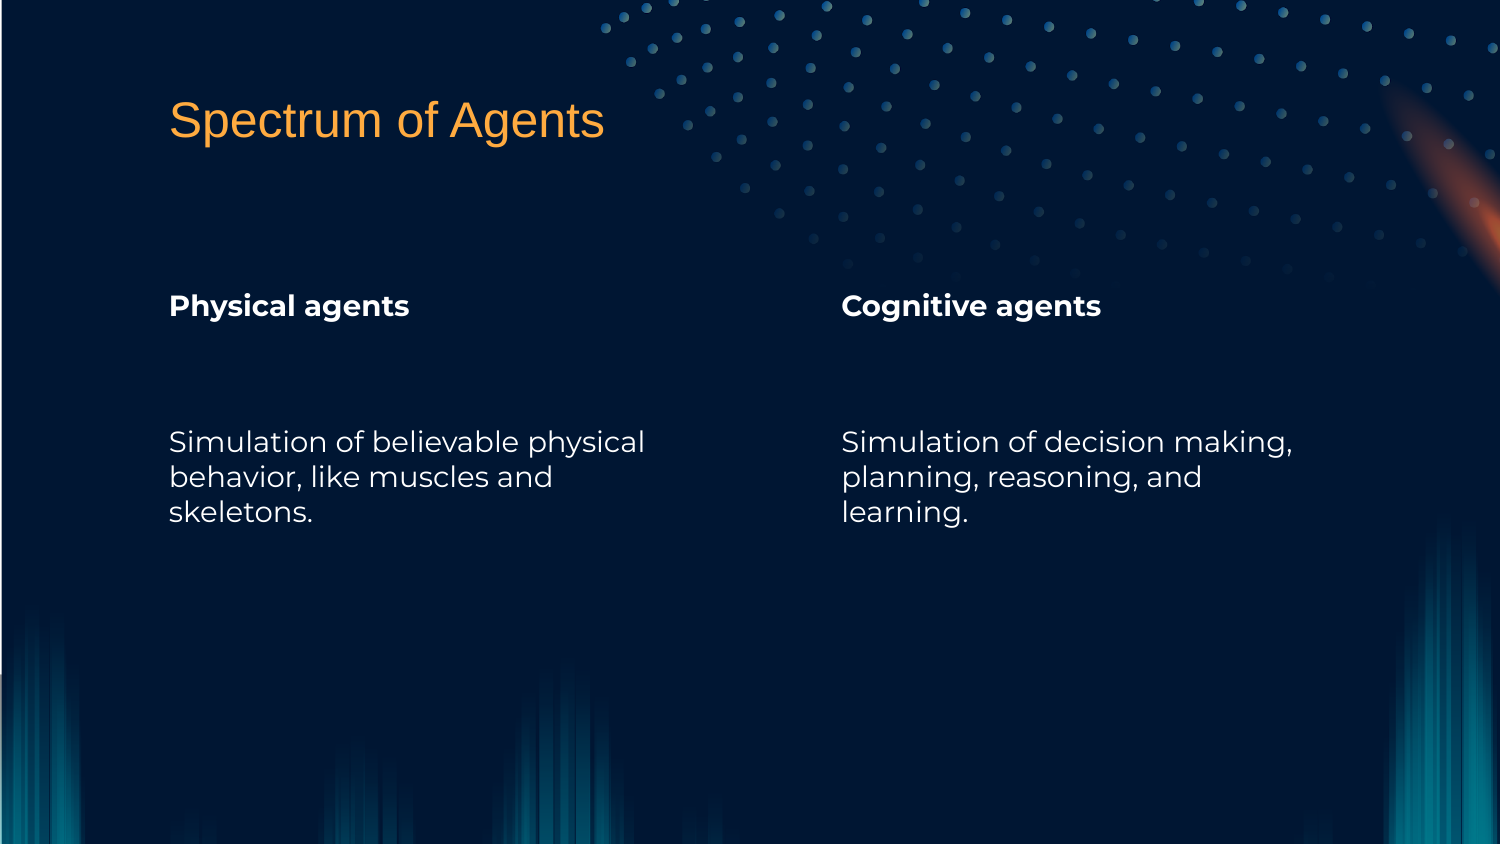

# Spectrum of Agents
Physical agents

Simulation of believable physical behavior, like muscles and skeletons.
Cognitive agents

Simulation of decision making, planning, reasoning, and learning.